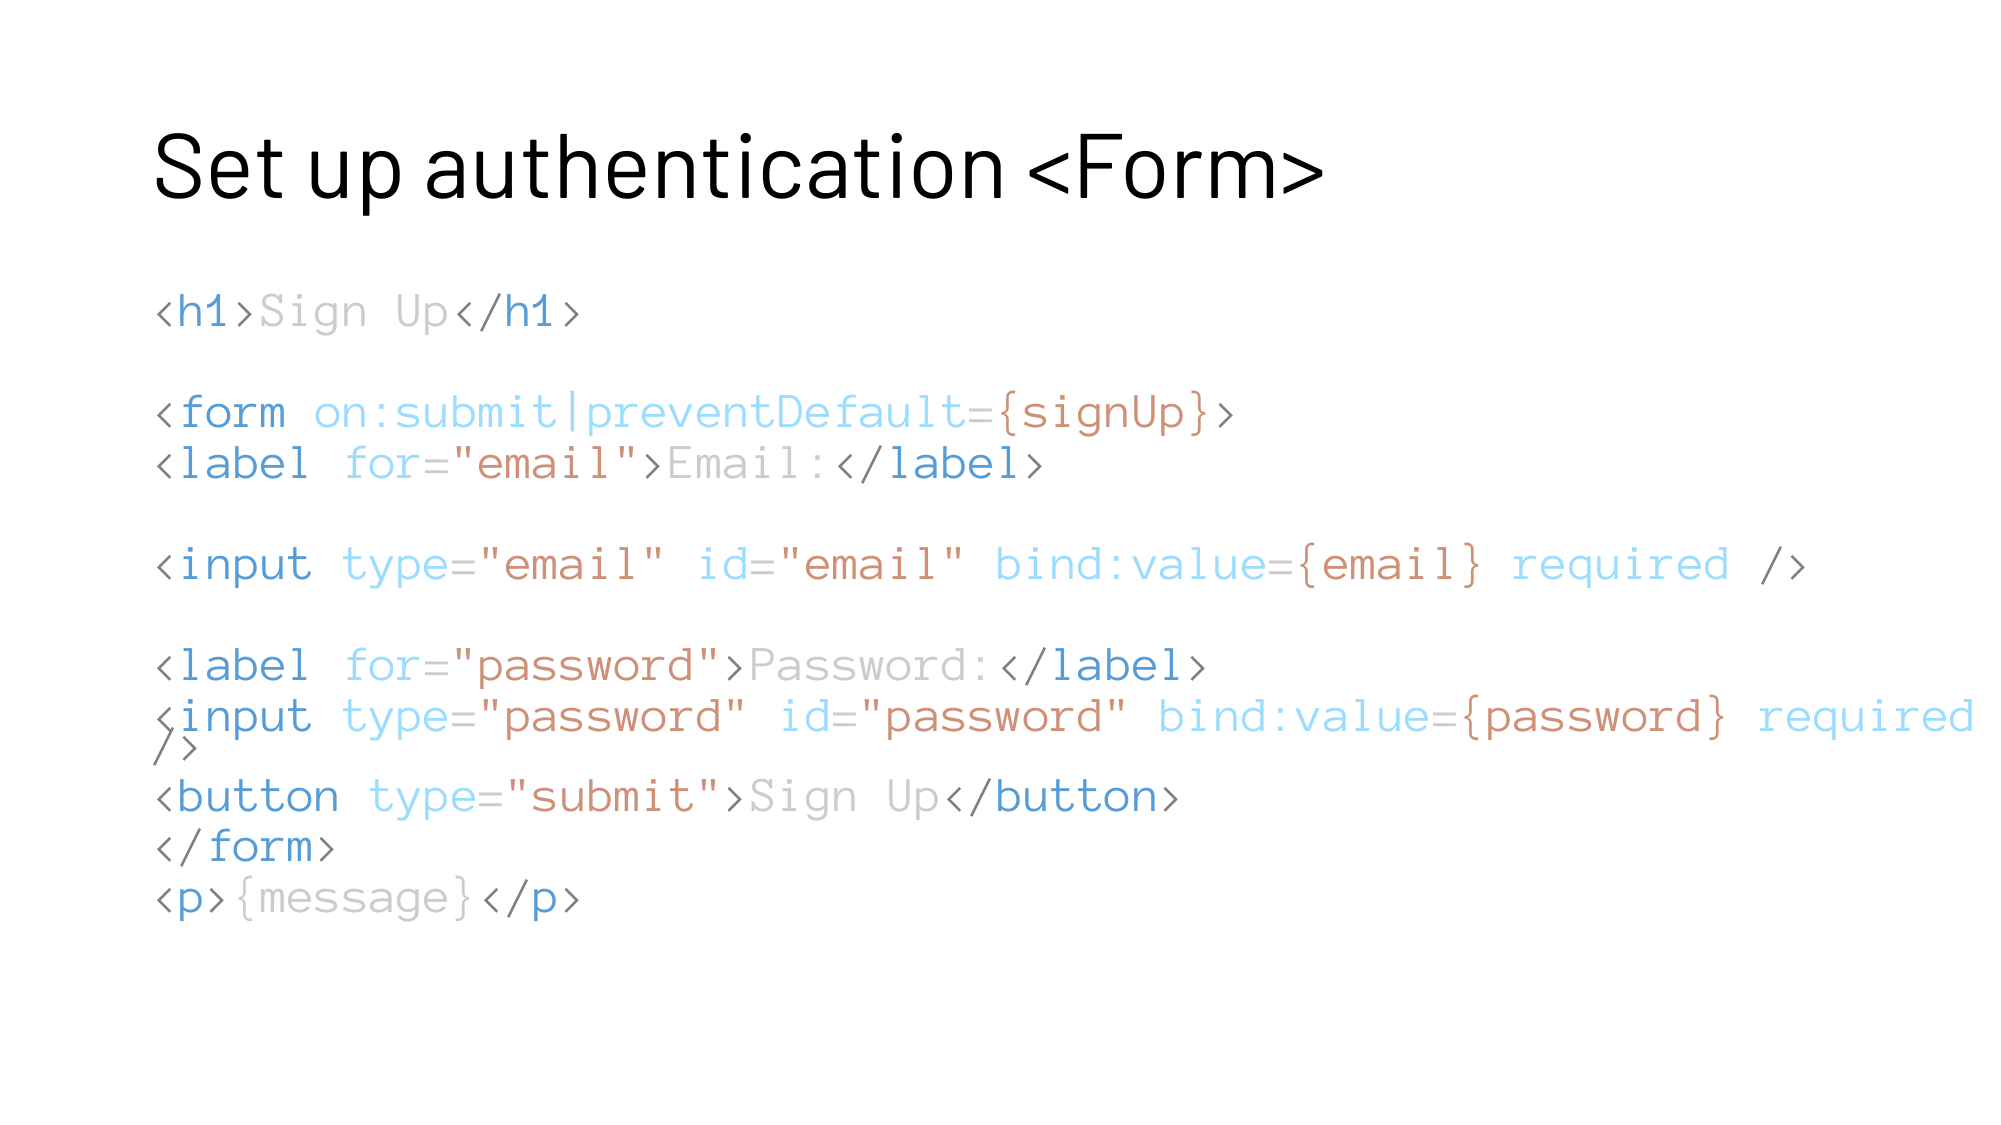

# Set up authentication <Form>
<h1>Sign Up</h1>

<form on:submit|preventDefault={signUp}>
<label for="email">Email:</label>

<input type="email" id="email" bind:value={email} required />

<label for="password">Password:</label>
<input type="password" id="password" bind:value={password} required />
<button type="submit">Sign Up</button>
</form>
<p>{message}</p>